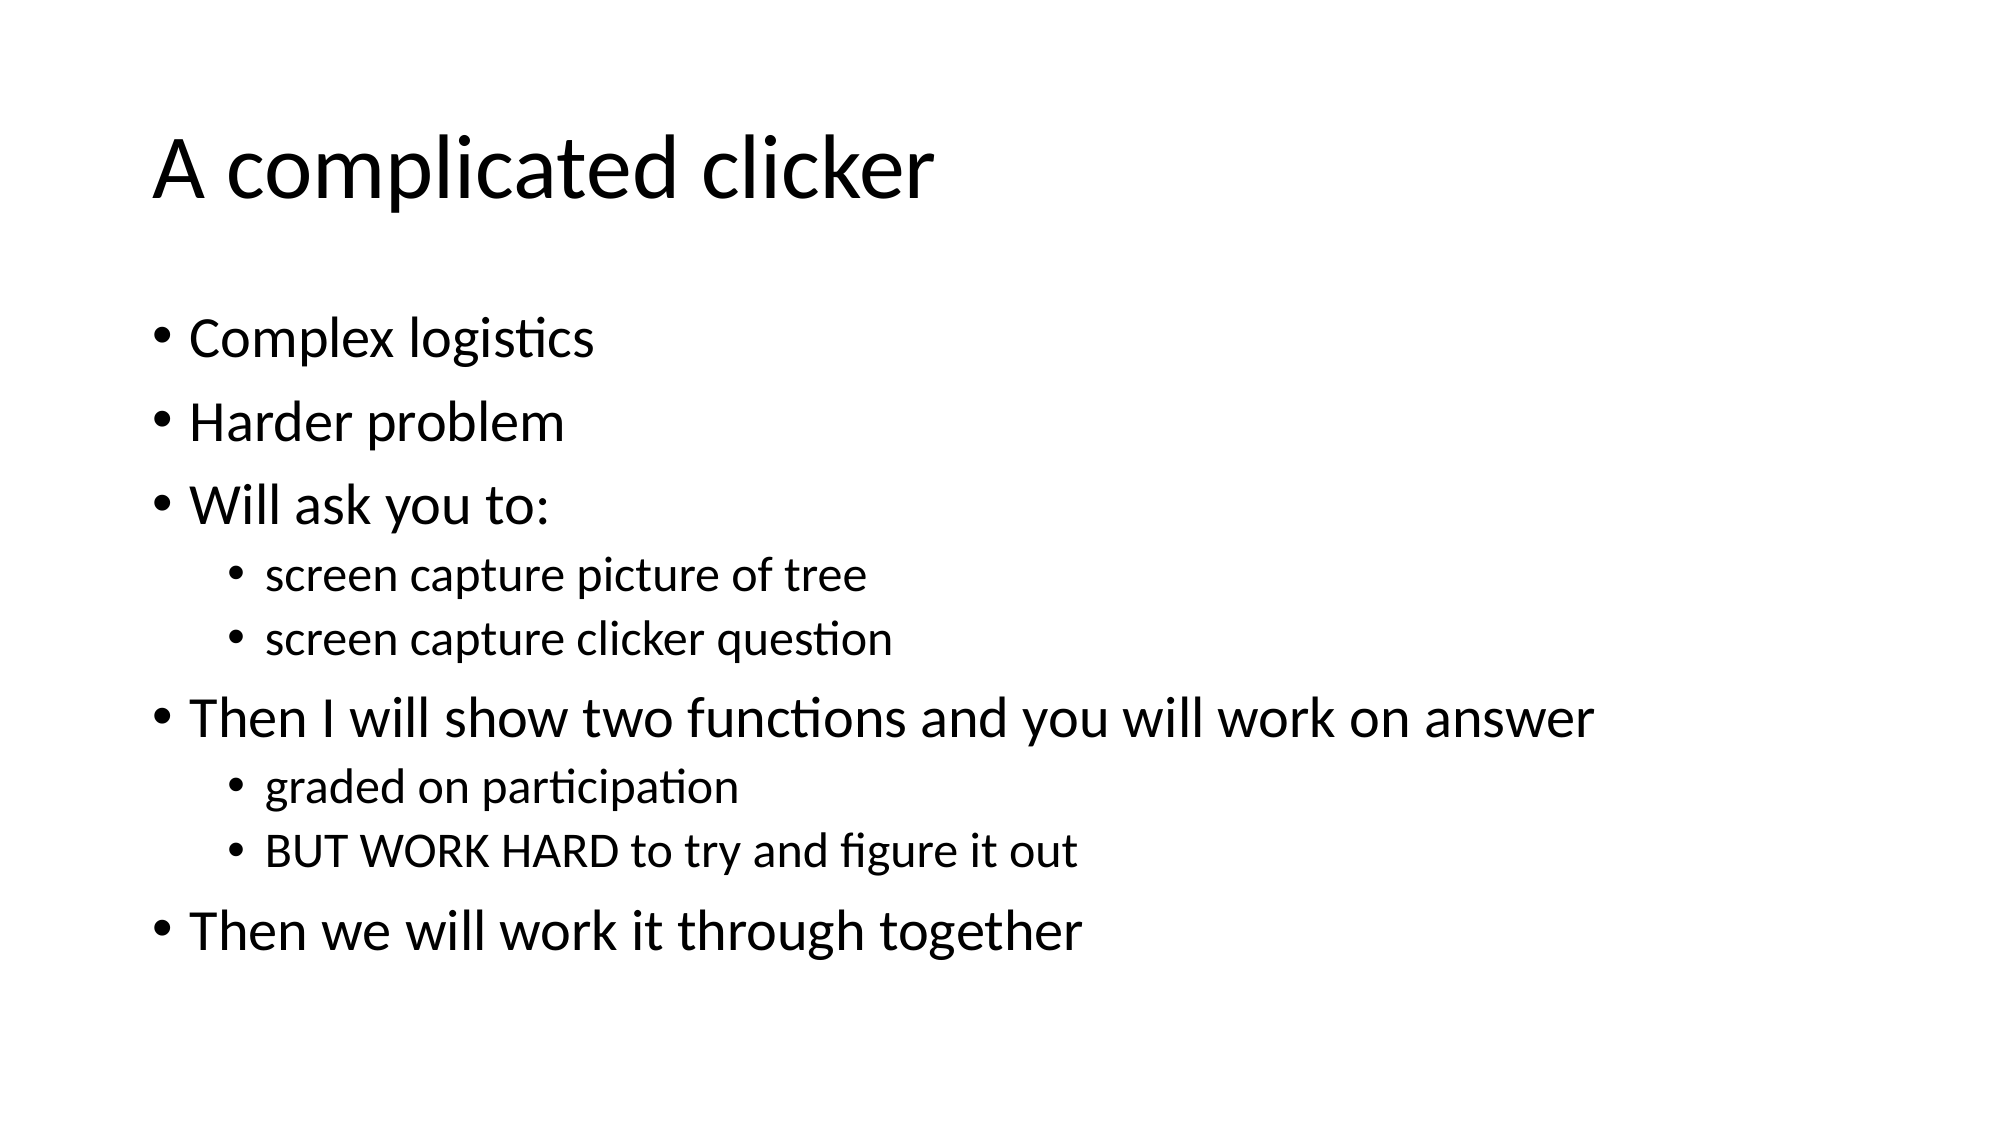

# A complicated clicker
Complex logistics
Harder problem
Will ask you to:
screen capture picture of tree
screen capture clicker question
Then I will show two functions and you will work on answer
graded on participation
BUT WORK HARD to try and figure it out
Then we will work it through together